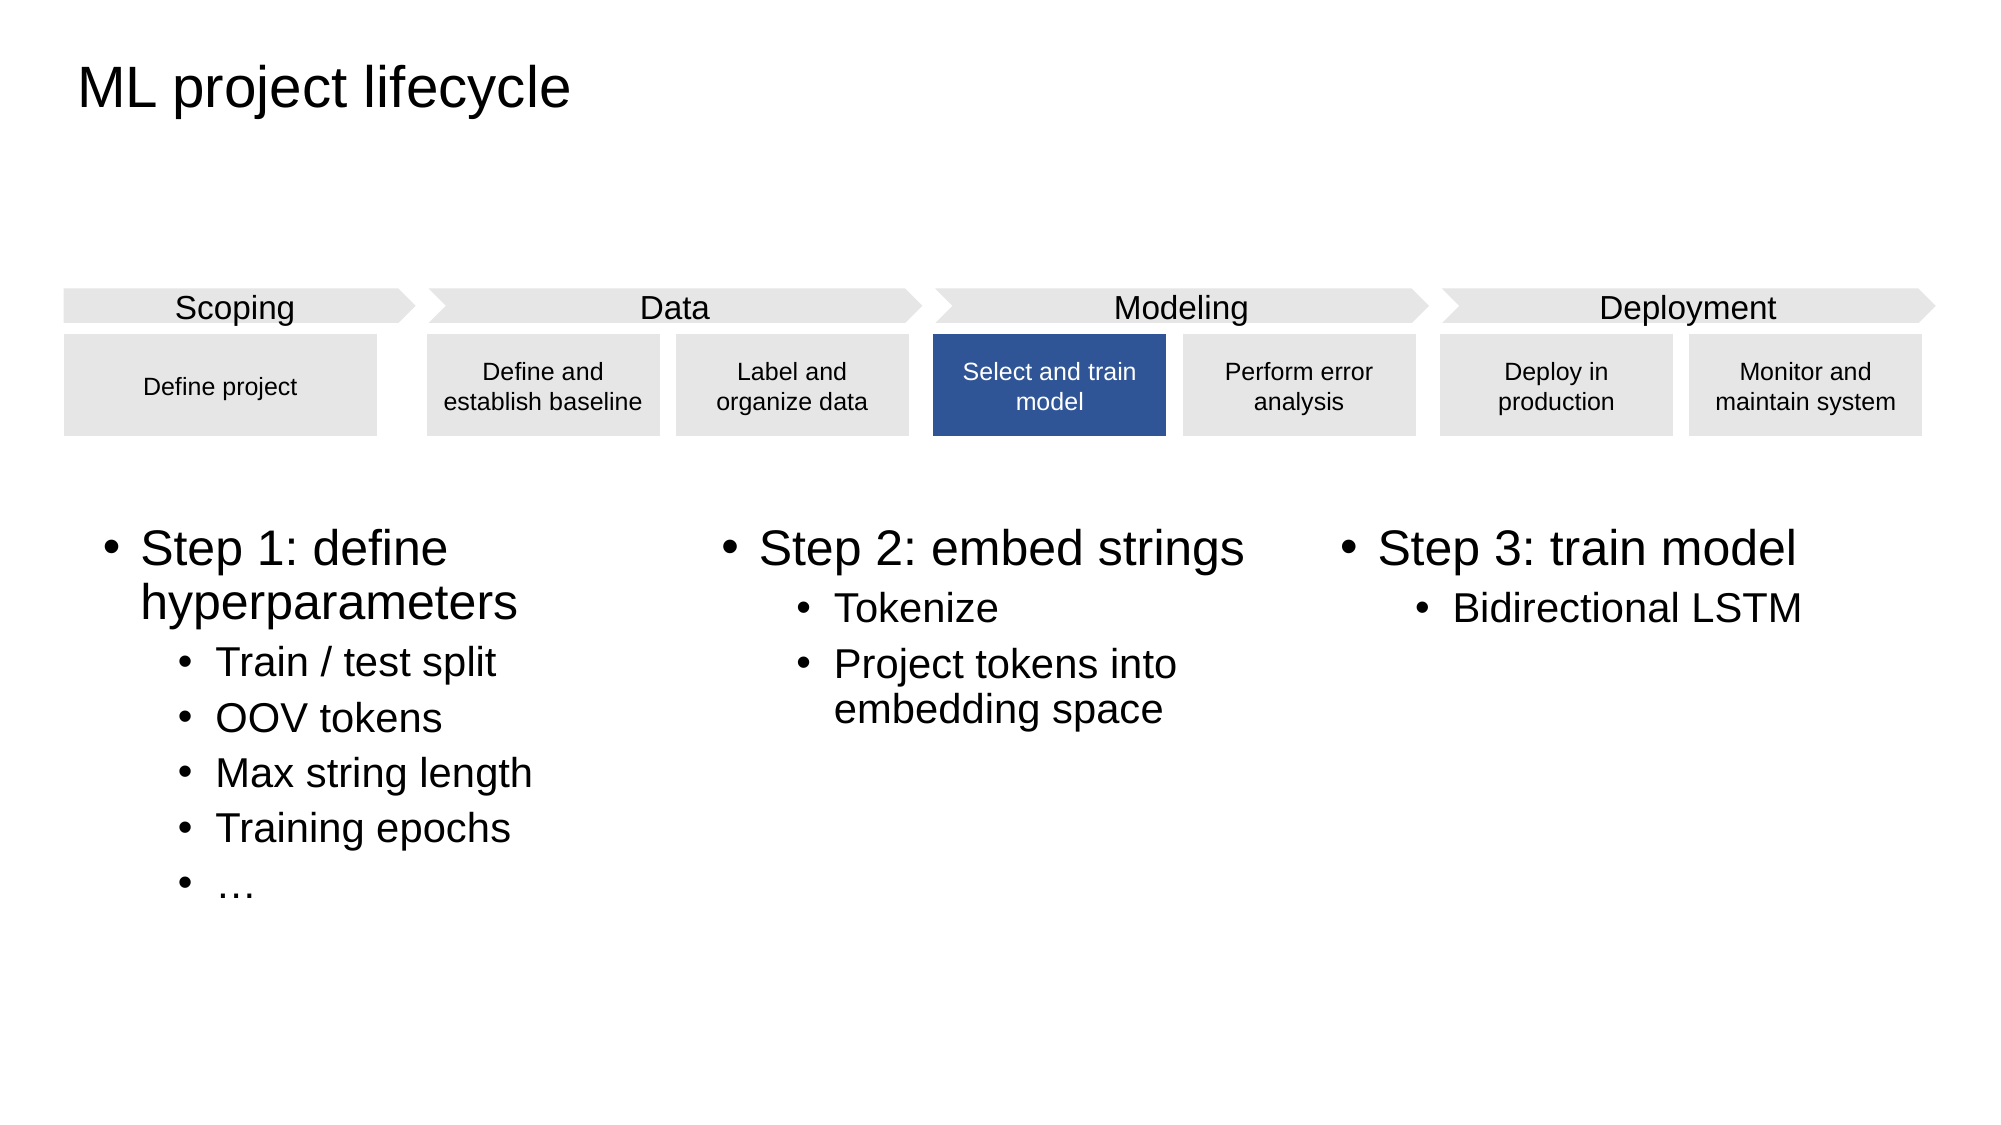

# ML project lifecycle
Scoping
Data
Modeling
Deployment
Define project
Define and establish baseline
Label and organize data
Select and train model
Perform error analysis
Deploy in production
Monitor and maintain system
Step 1: define hyperparameters
Train / test split
OOV tokens
Max string length
Training epochs
…
Step 2: embed strings
Tokenize
Project tokens into embedding space
Step 3: train model
Bidirectional LSTM